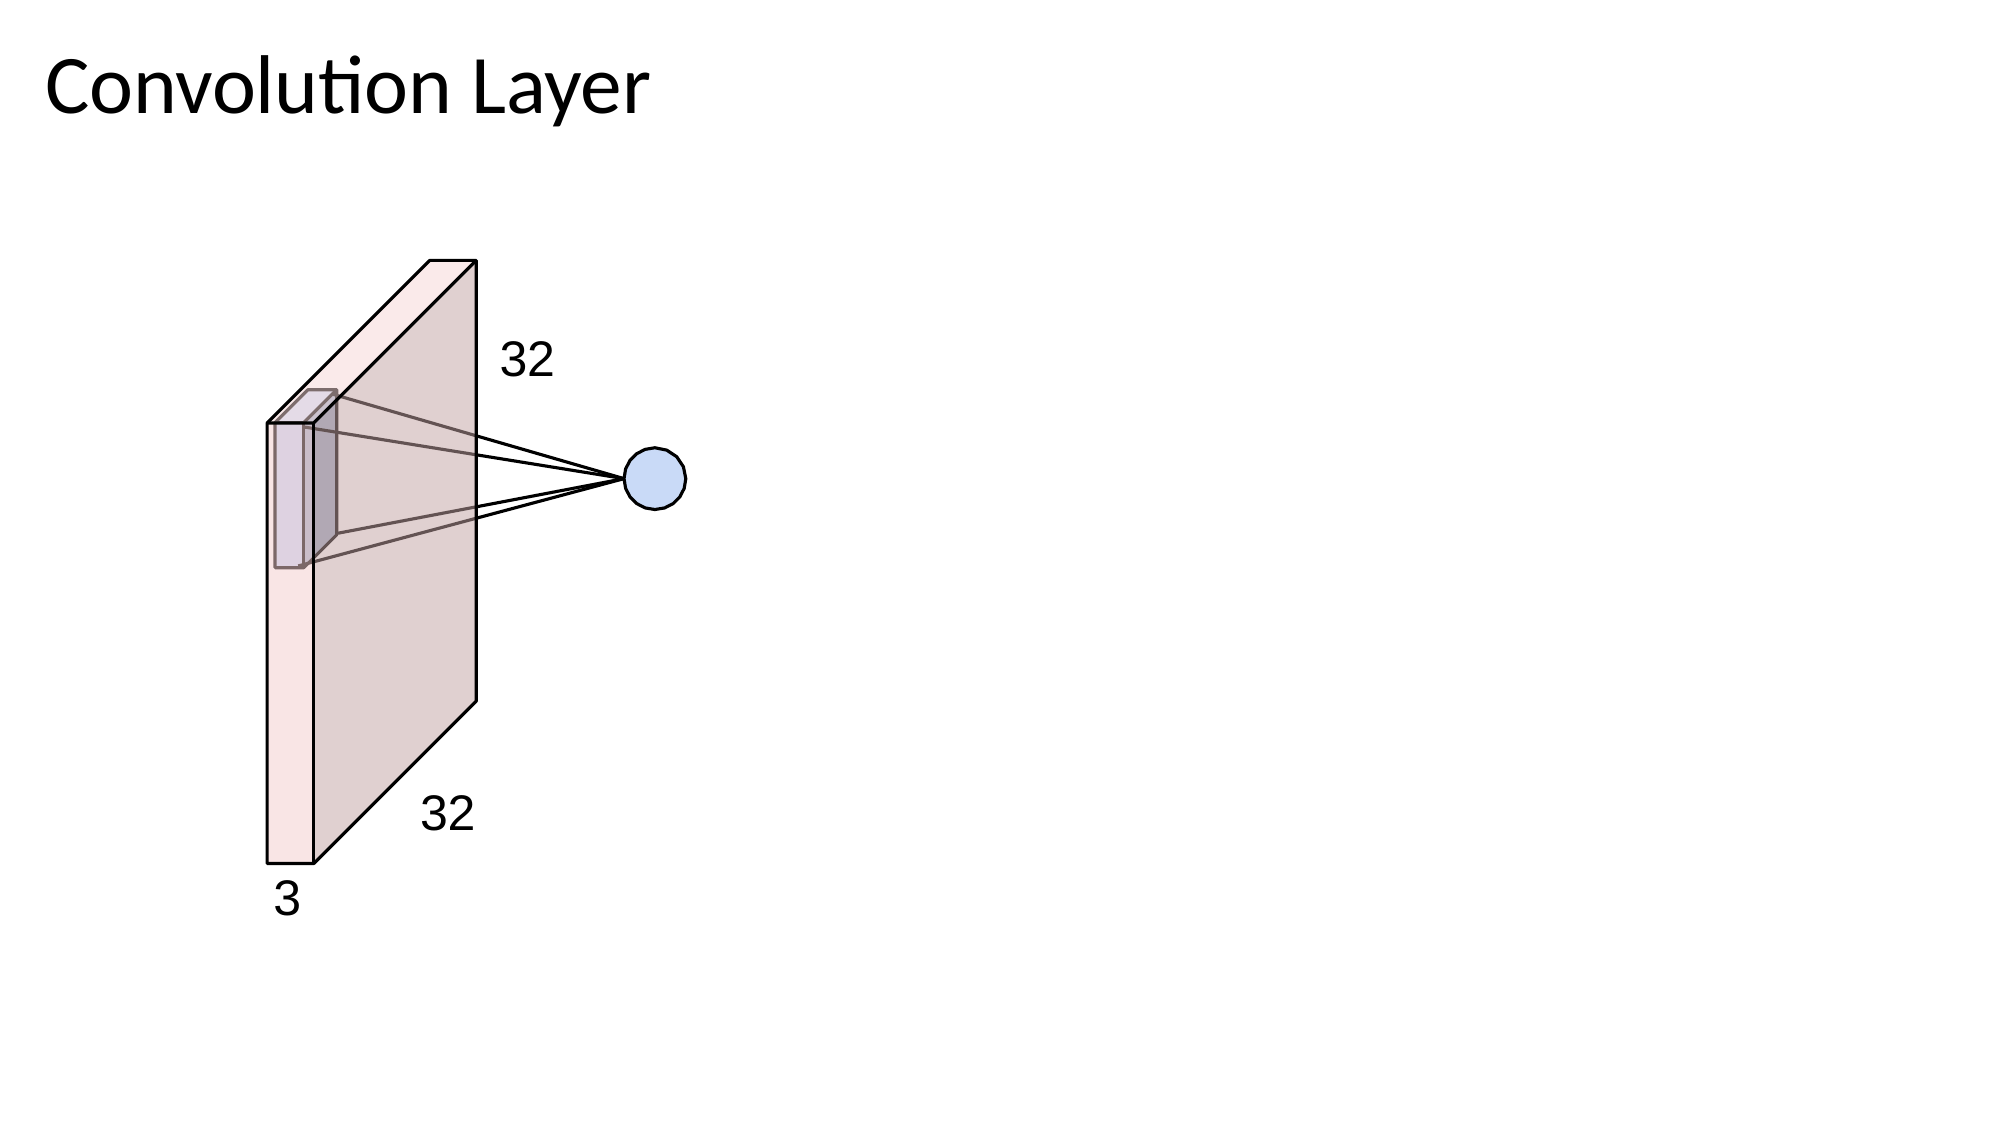

# Convolution Layer

32

32
3
Fei-Fei Li, Yunzhu Li, Ruohan Gao